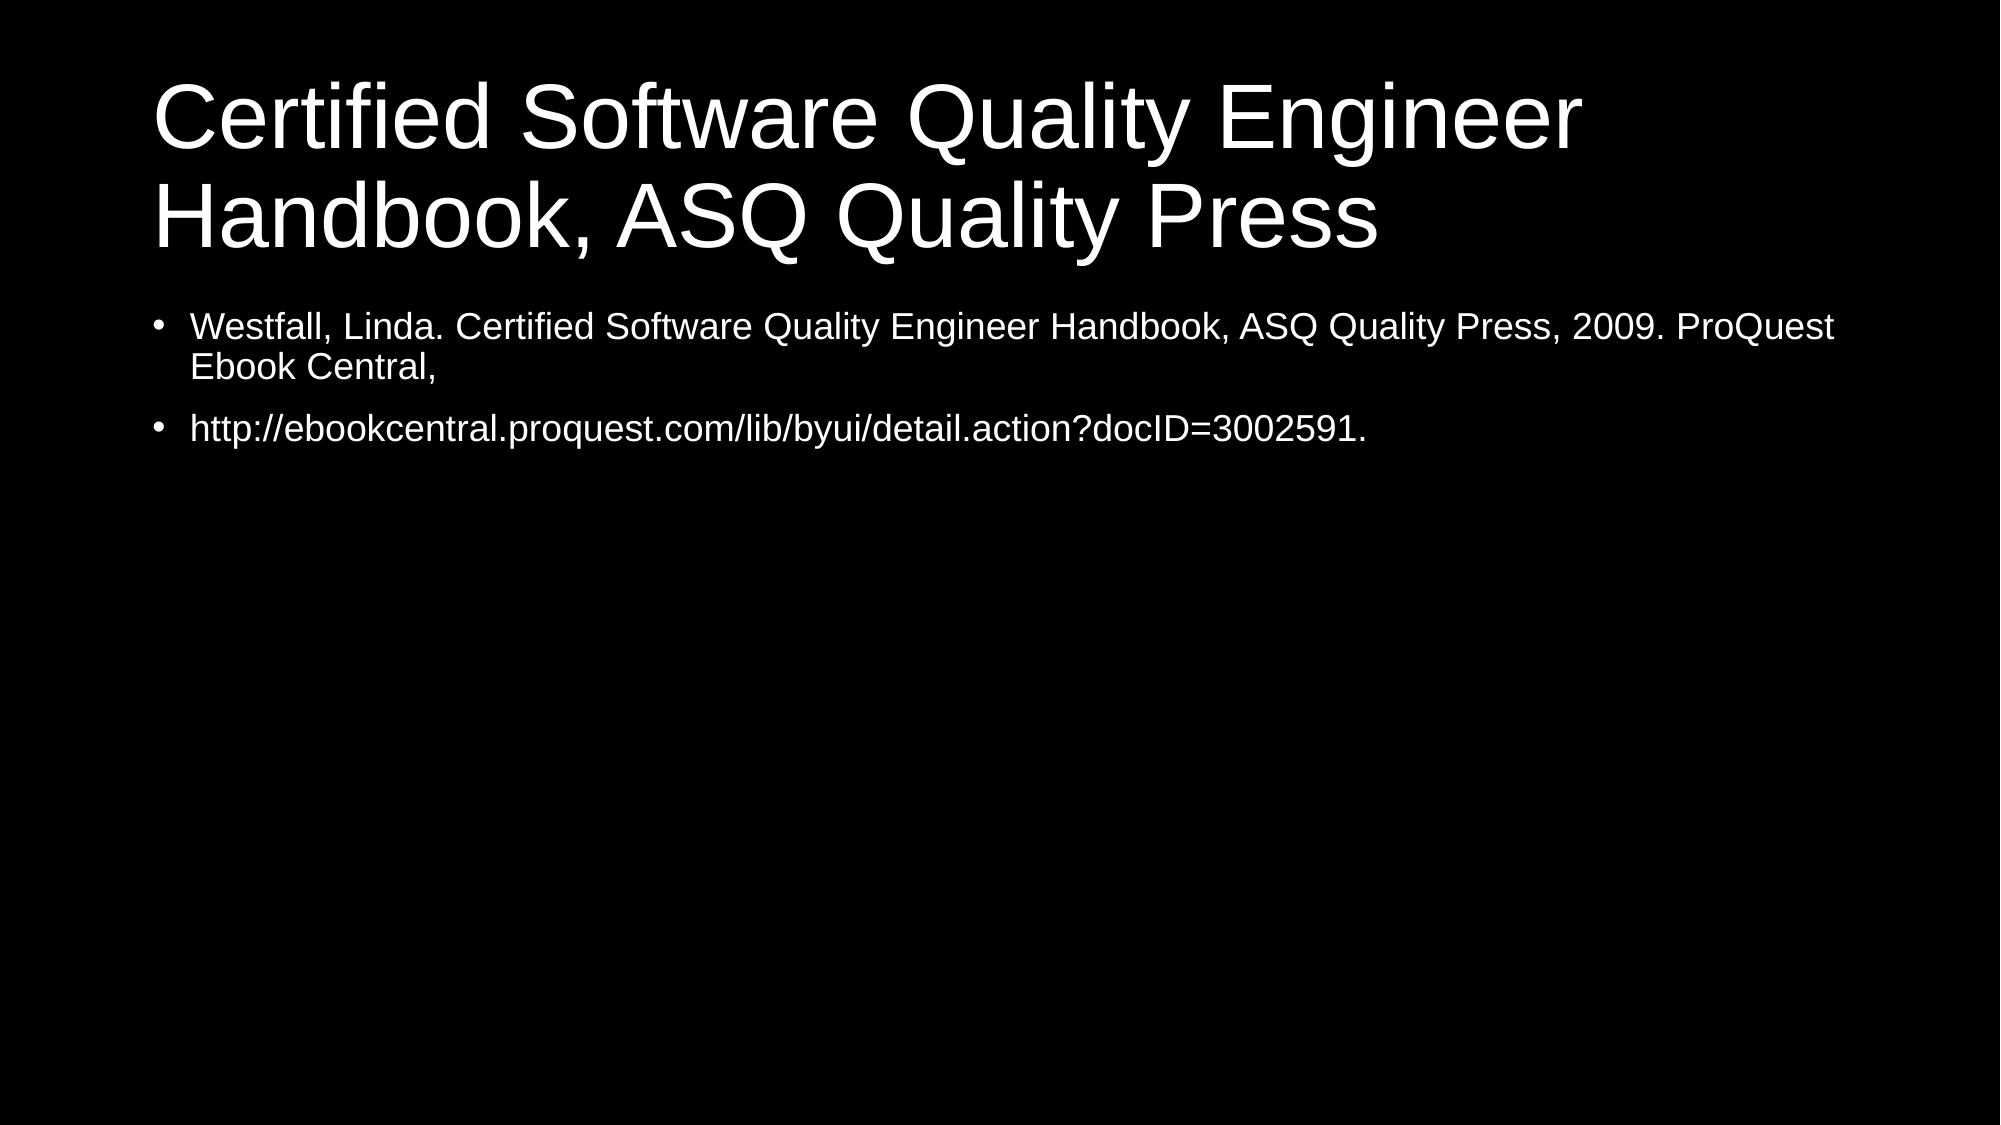

# Certified Software Quality Engineer Handbook, ASQ Quality Press
Westfall, Linda. Certified Software Quality Engineer Handbook, ASQ Quality Press, 2009. ProQuest Ebook Central,
http://ebookcentral.proquest.com/lib/byui/detail.action?docID=3002591.